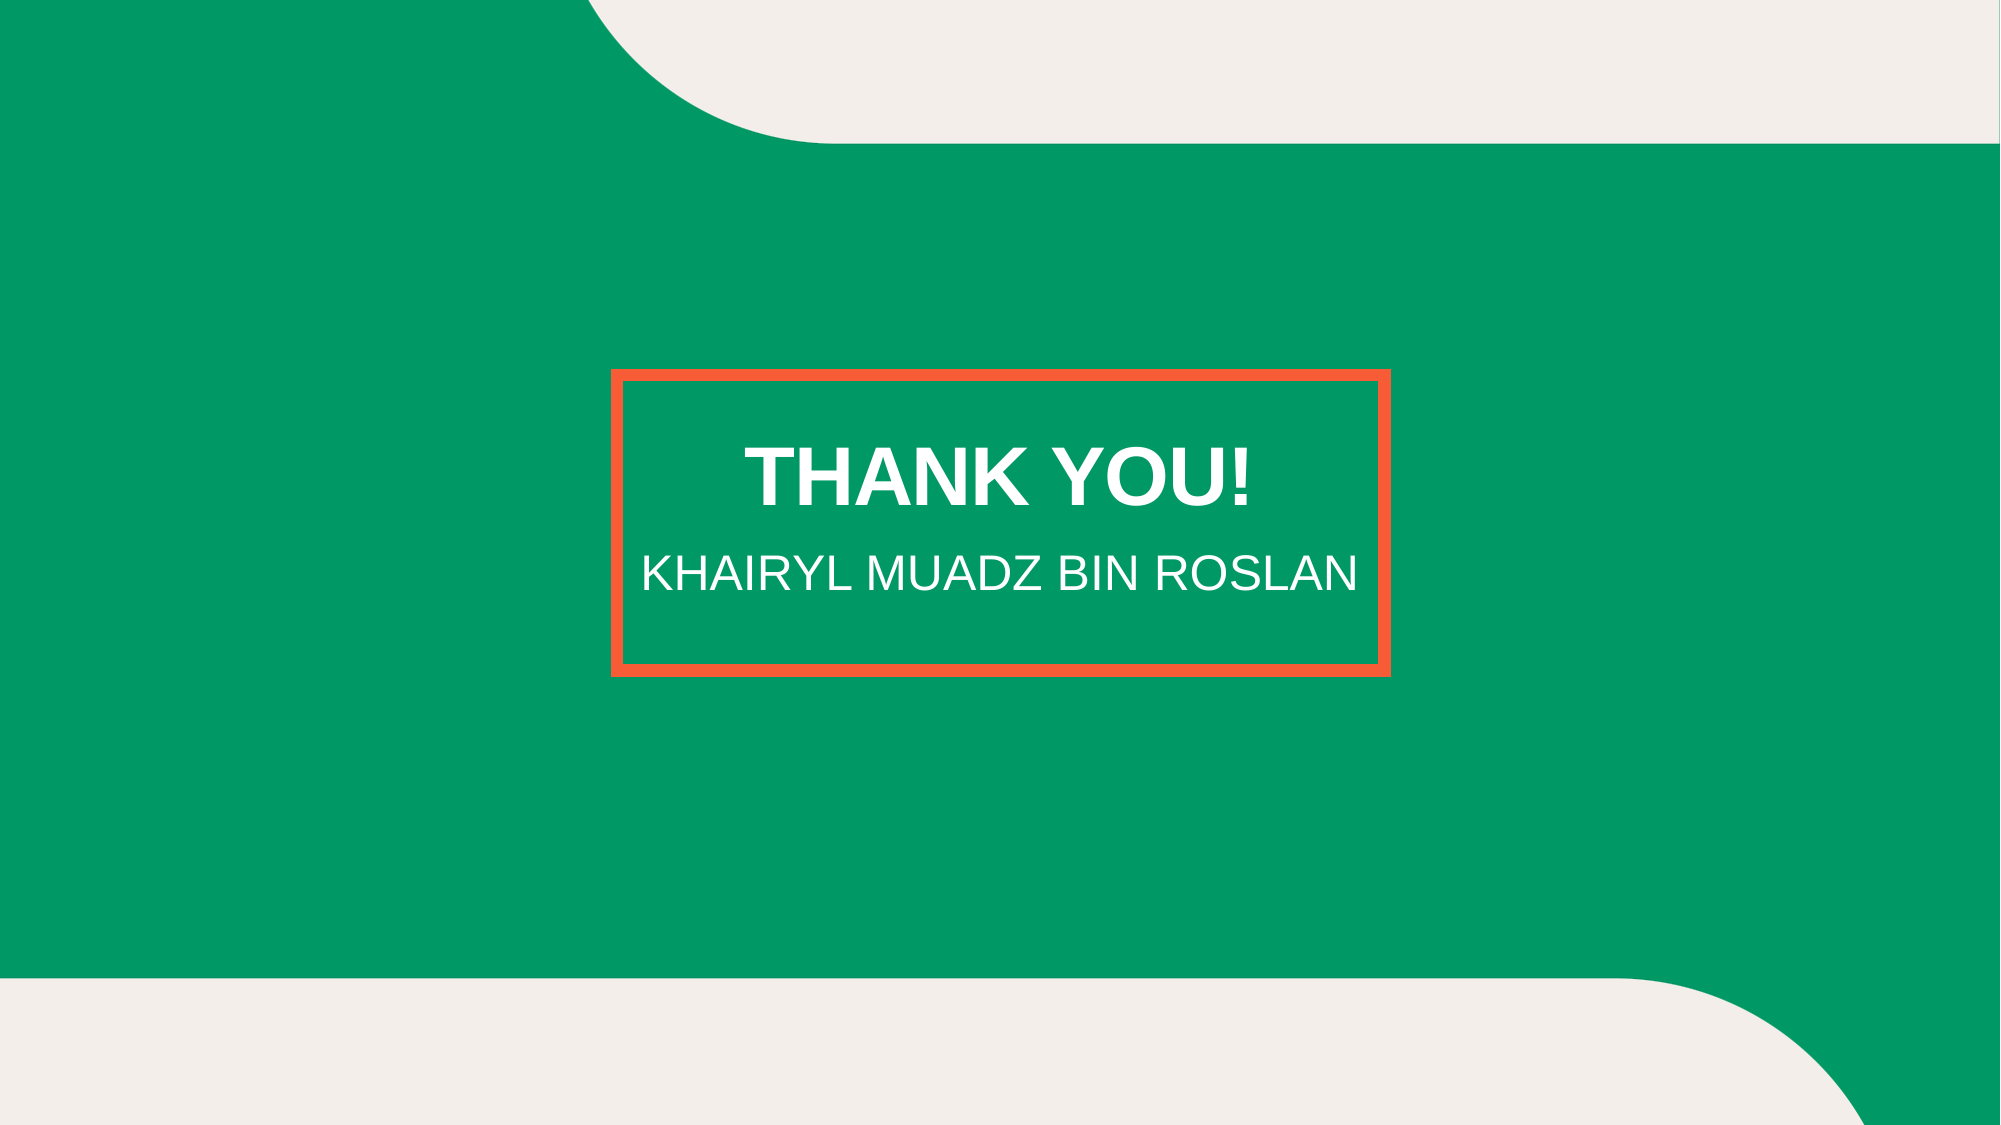

# THANK YOU!
KHAIRYL MUADZ BIN ROSLAN